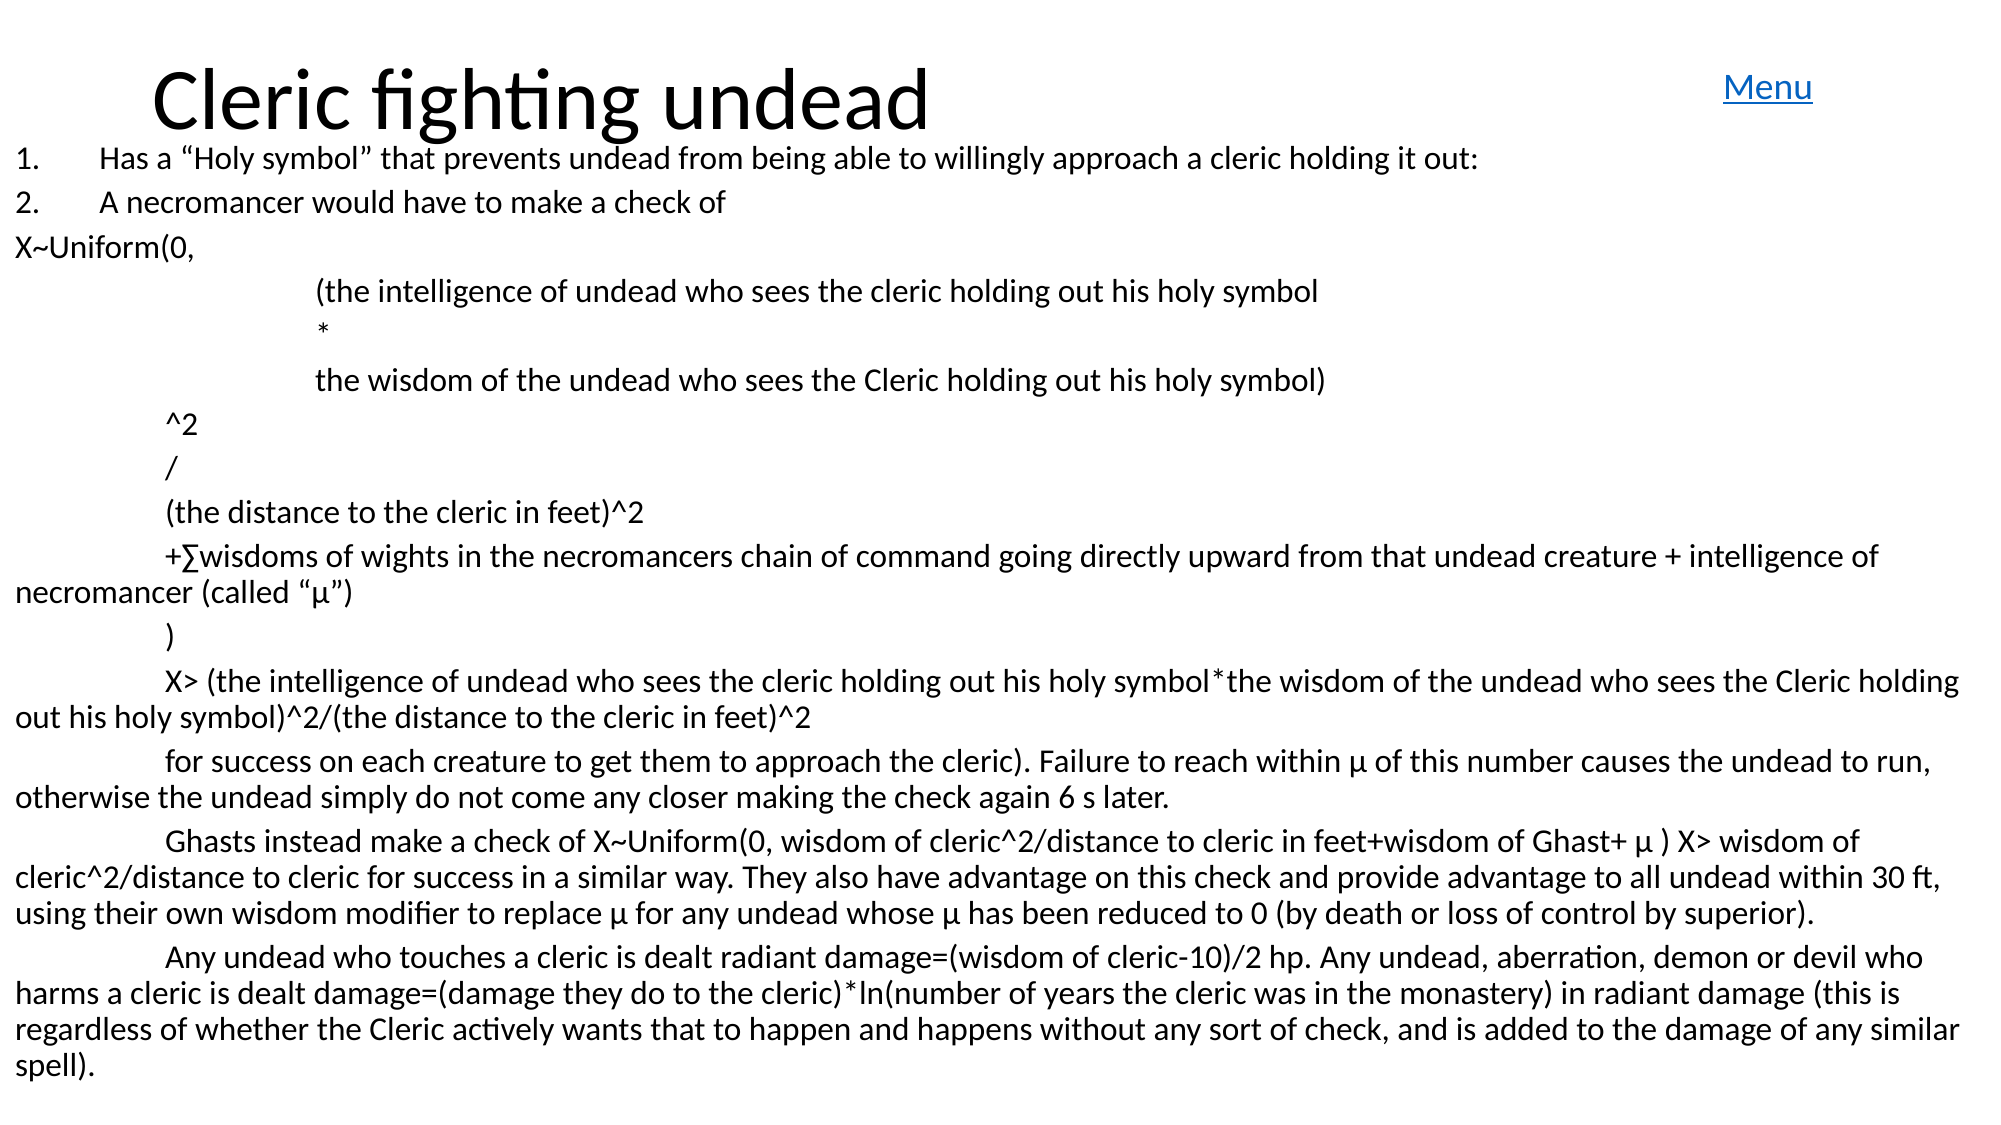

Menu
# Cleric fighting undead
Has a “Holy symbol” that prevents undead from being able to willingly approach a cleric holding it out:
A necromancer would have to make a check of
X~Uniform(0,
		(the intelligence of undead who sees the cleric holding out his holy symbol
		*
		the wisdom of the undead who sees the Cleric holding out his holy symbol)
	^2
	/
	(the distance to the cleric in feet)^2
	+∑wisdoms of wights in the necromancers chain of command going directly upward from that undead creature + intelligence of necromancer (called “µ”)
	)
	X> (the intelligence of undead who sees the cleric holding out his holy symbol*the wisdom of the undead who sees the Cleric holding out his holy symbol)^2/(the distance to the cleric in feet)^2
	for success on each creature to get them to approach the cleric). Failure to reach within µ of this number causes the undead to run, otherwise the undead simply do not come any closer making the check again 6 s later.
	Ghasts instead make a check of X~Uniform(0, wisdom of cleric^2/distance to cleric in feet+wisdom of Ghast+ µ ) X> wisdom of cleric^2/distance to cleric for success in a similar way. They also have advantage on this check and provide advantage to all undead within 30 ft, using their own wisdom modifier to replace µ for any undead whose µ has been reduced to 0 (by death or loss of control by superior).
	Any undead who touches a cleric is dealt radiant damage=(wisdom of cleric-10)/2 hp. Any undead, aberration, demon or devil who harms a cleric is dealt damage=(damage they do to the cleric)*ln(number of years the cleric was in the monastery) in radiant damage (this is regardless of whether the Cleric actively wants that to happen and happens without any sort of check, and is added to the damage of any similar spell).